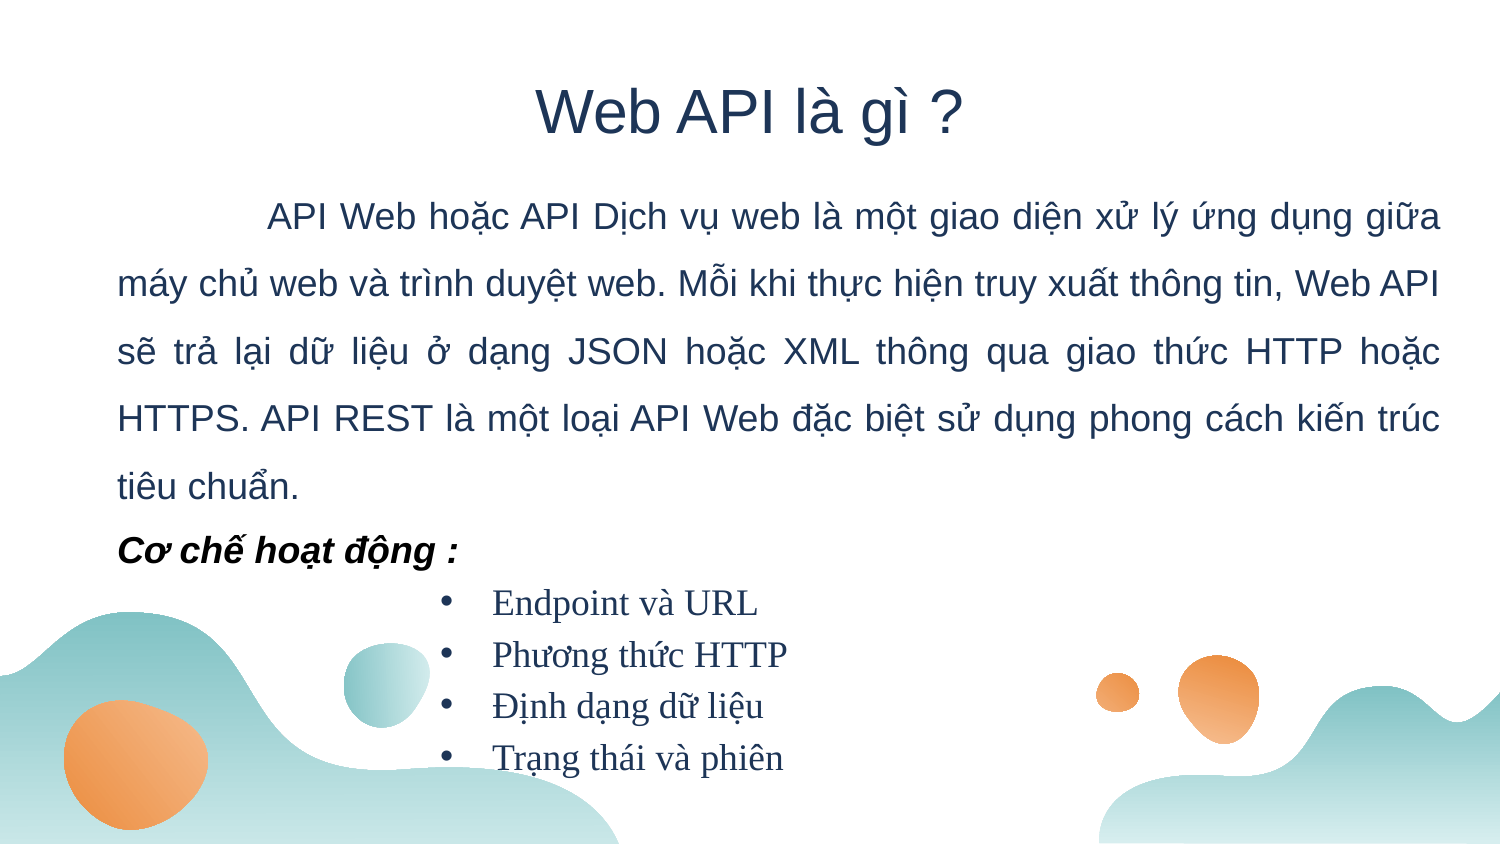

# Web API là gì ?
		API Web hoặc API Dịch vụ web là một giao diện xử lý ứng dụng giữa máy chủ web và trình duyệt web. Mỗi khi thực hiện truy xuất thông tin, Web API sẽ trả lại dữ liệu ở dạng JSON hoặc XML thông qua giao thức HTTP hoặc HTTPS. API REST là một loại API Web đặc biệt sử dụng phong cách kiến trúc tiêu chuẩn.
	Cơ chế hoạt động :
Endpoint và URL
Phương thức HTTP
Định dạng dữ liệu
Trạng thái và phiên